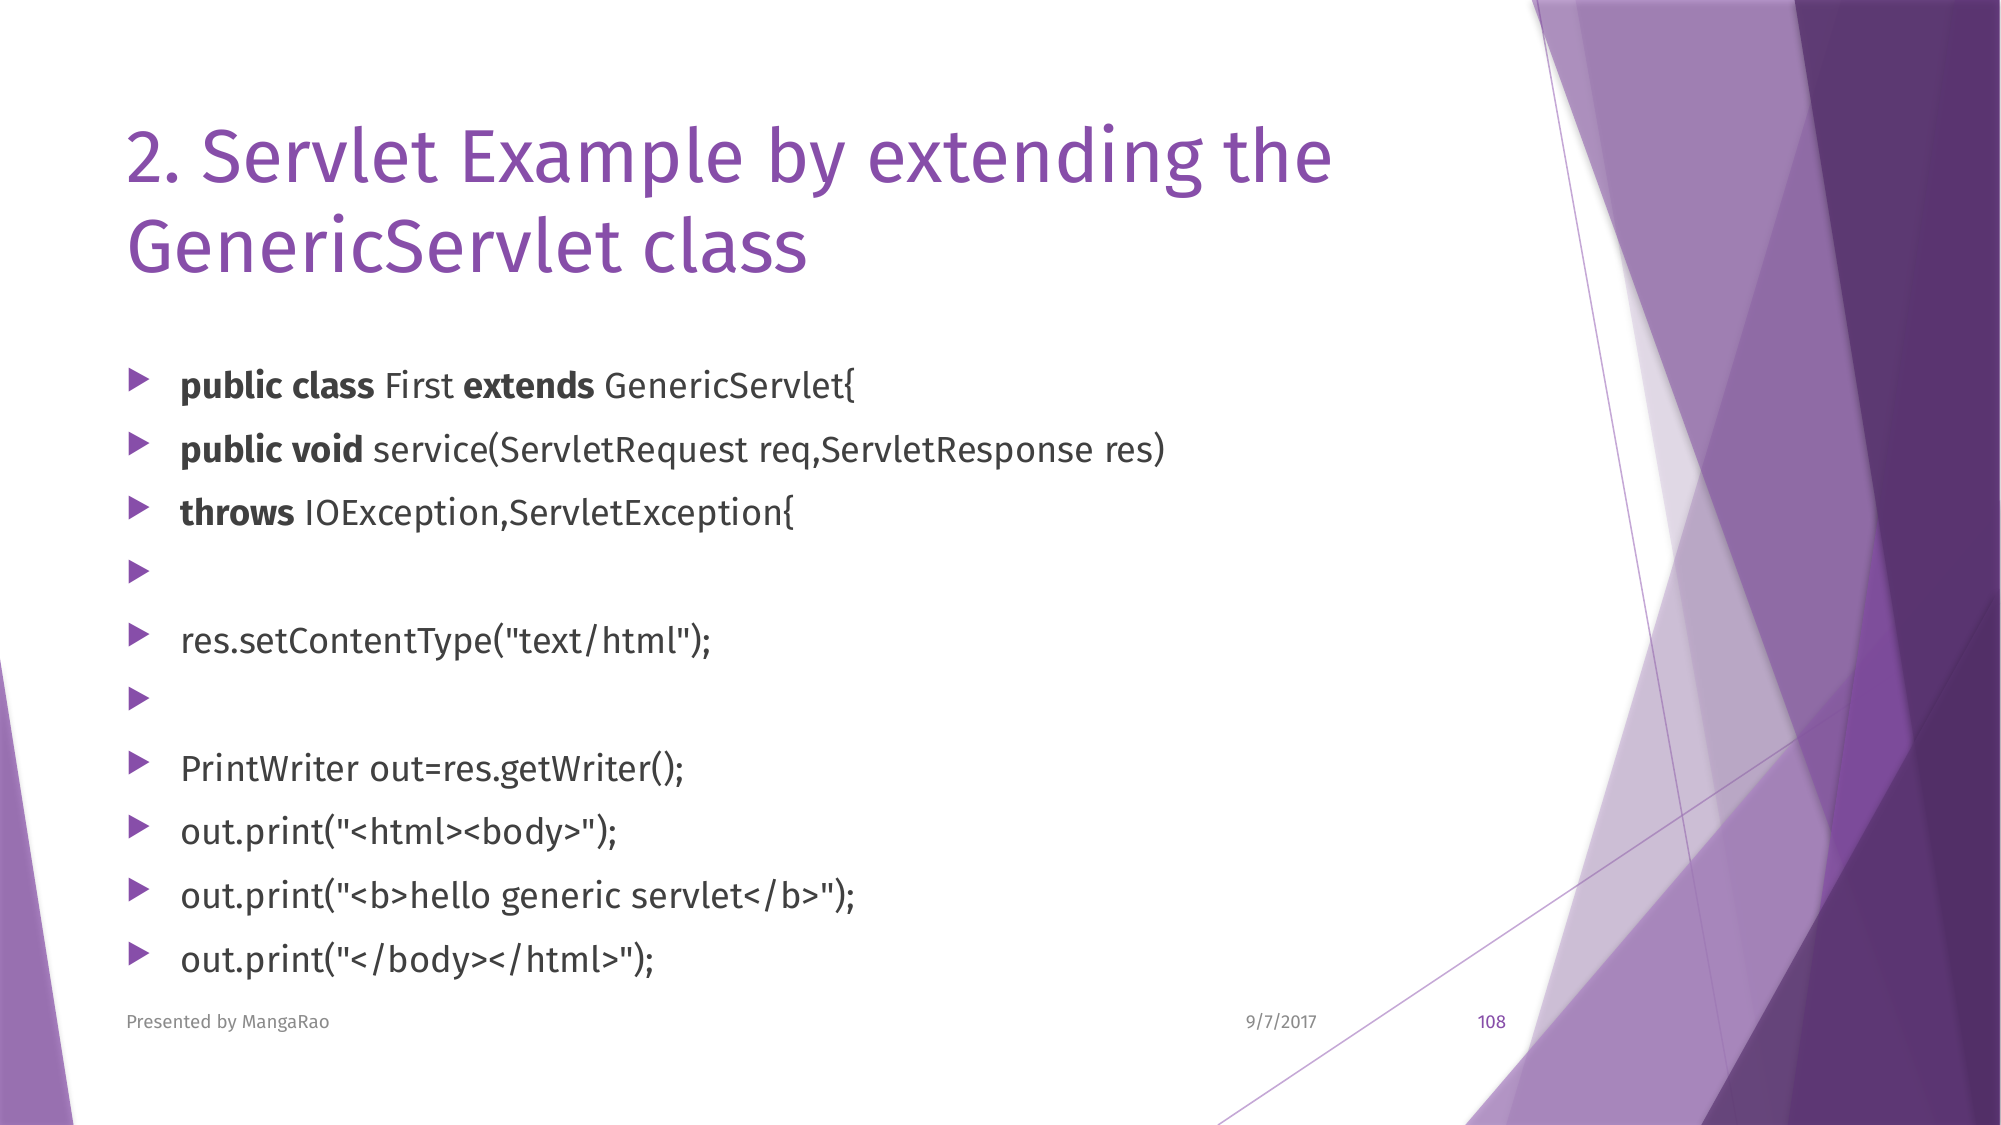

# 2. Servlet Example by extending the GenericServlet class
public class First extends GenericServlet{
public void service(ServletRequest req,ServletResponse res)
throws IOException,ServletException{

res.setContentType("text/html");

PrintWriter out=res.getWriter();
out.print("<html><body>");
out.print("<b>hello generic servlet</b>");
out.print("</body></html>");

Presented by MangaRao
9/7/2017
108